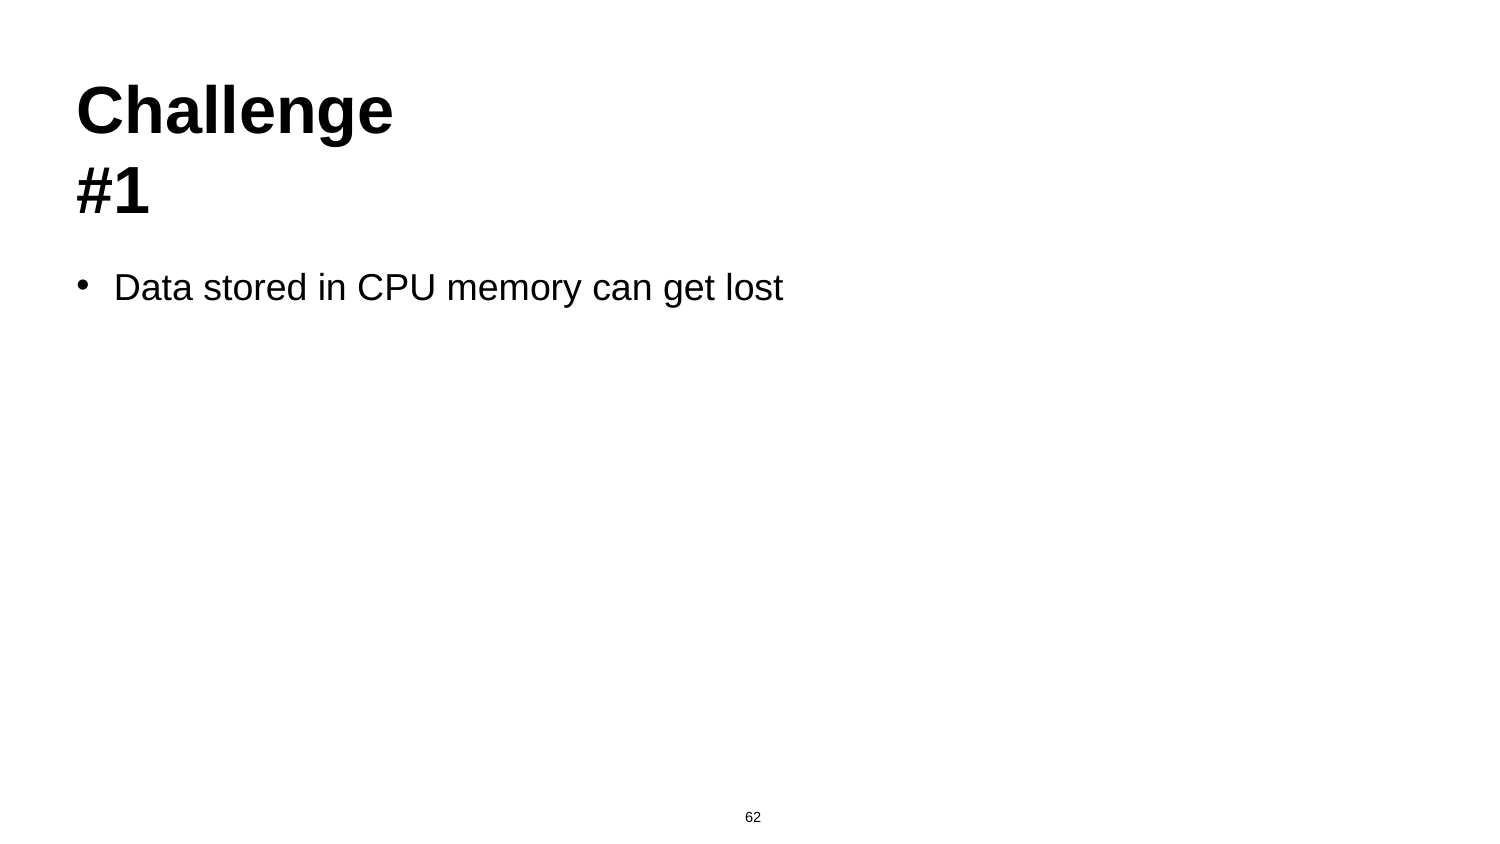

# Challenge #1
Data stored in CPU memory can get lost
62